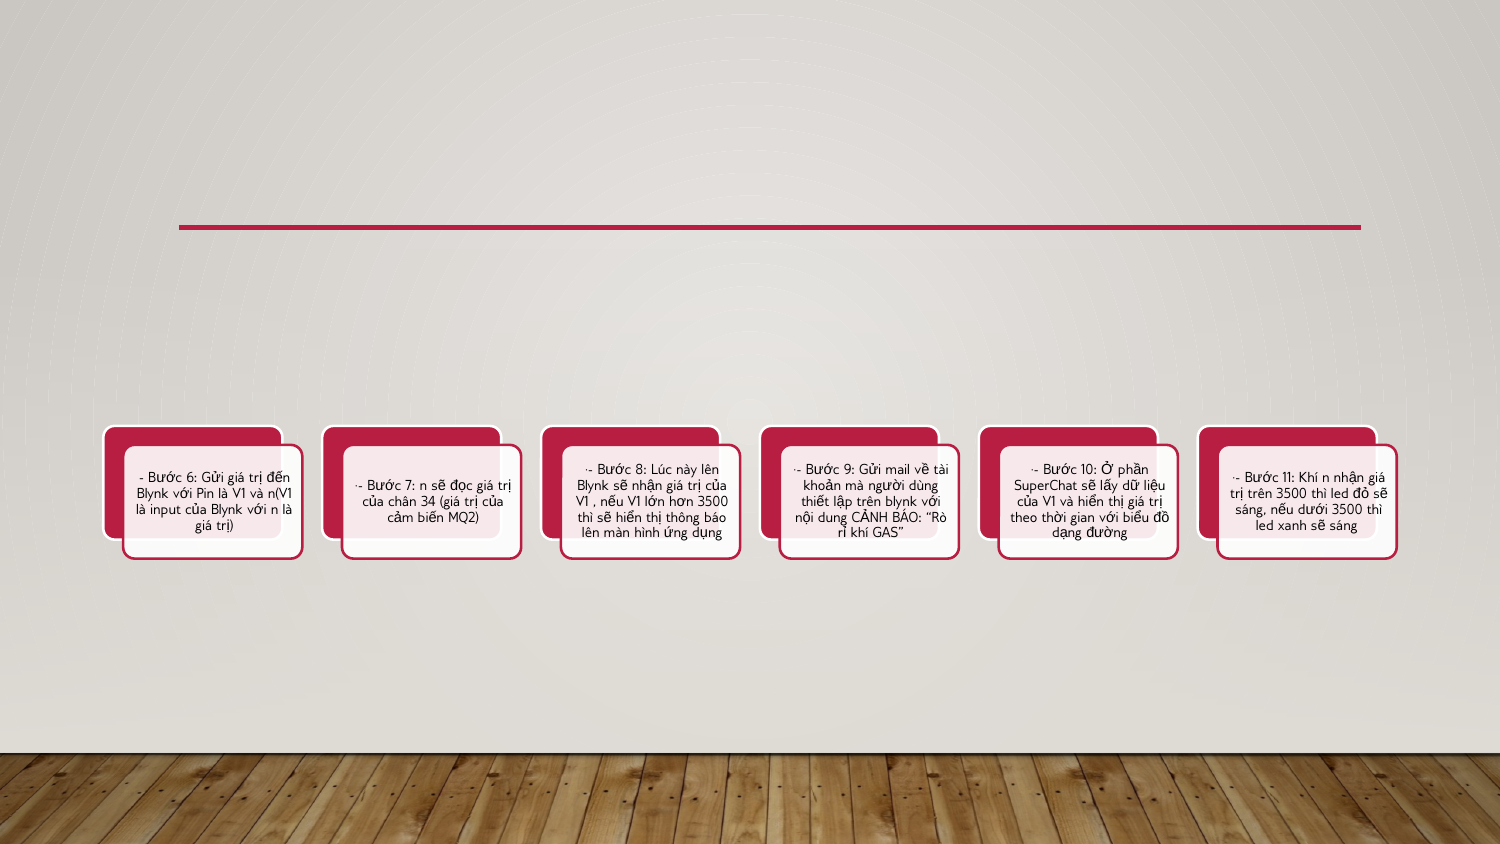

- Bước 6: Gửi giá trị đến Blynk với Pin là V1 và n(V1 là input của Blynk với n là giá trị)
·- Bước 7: n sẽ đọc giá trị của chân 34 (giá trị của cảm biến MQ2)
·- Bước 8: Lúc này lên Blynk sẽ nhận giá trị của V1 , nếu V1 lớn hơn 3500 thì sẽ hiển thị thông báo lên màn hình ứng dụng
·- Bước 9: Gửi mail về tài khoản mà người dùng thiết lập trên blynk với nội dung CẢNH BÁO: “Rò rỉ khí GAS”
·- Bước 10: Ở phần SuperChat sẽ lấy dữ liệu của V1 và hiển thị giá trị theo thời gian với biểu đồ dạng đường
·- Bước 11: Khí n nhận giá trị trên 3500 thì led đỏ sẽ sáng, nếu dưới 3500 thì led xanh sẽ sáng